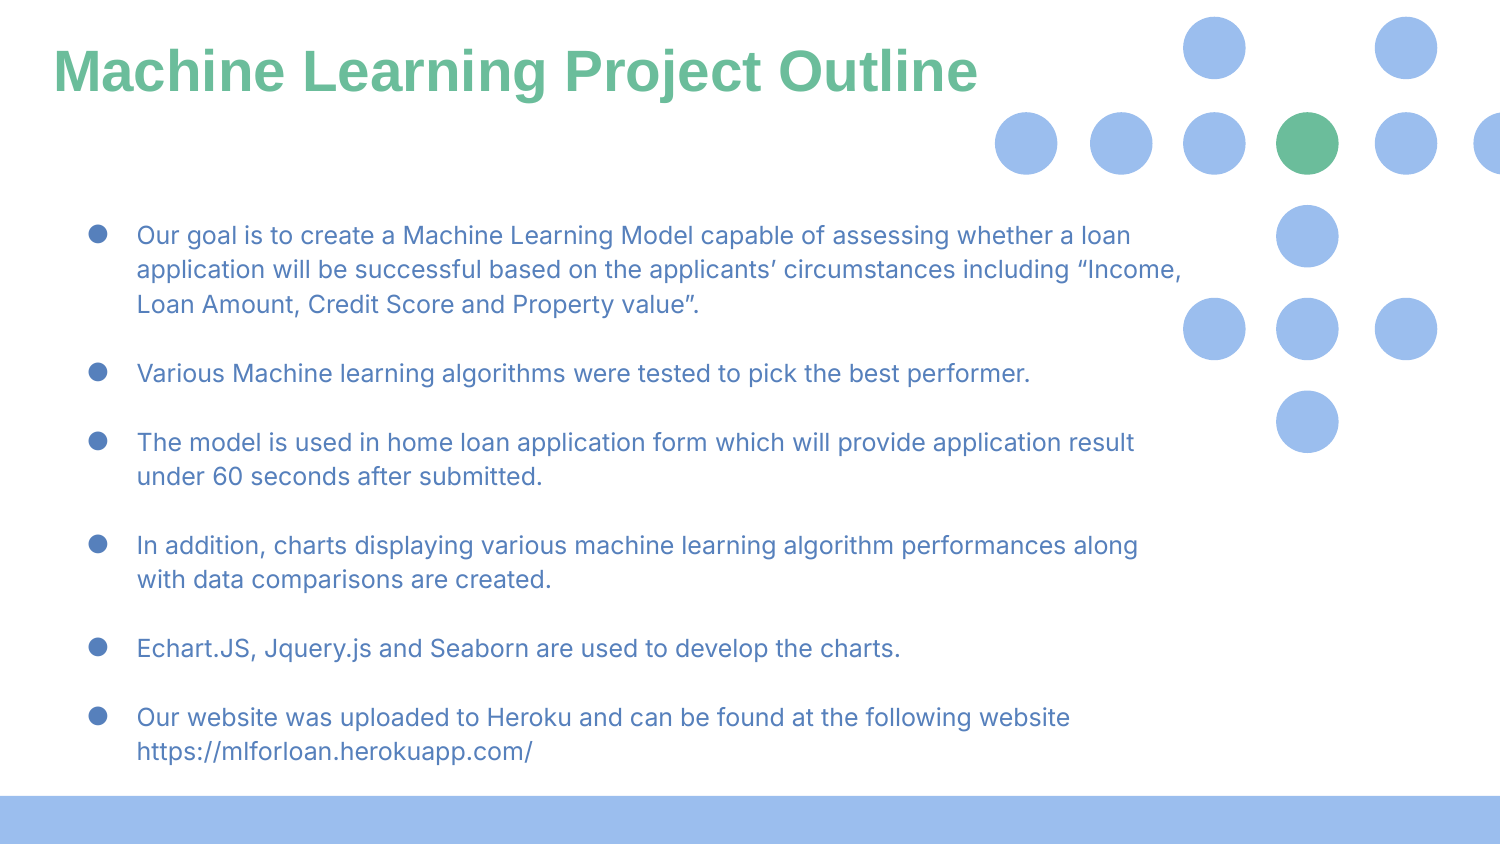

# Machine Learning Project Outline
Our goal is to create a Machine Learning Model capable of assessing whether a loan application will be successful based on the applicants’ circumstances including “Income, Loan Amount, Credit Score and Property value”.

Various Machine learning algorithms were tested to pick the best performer.

The model is used in home loan application form which will provide application result under 60 seconds after submitted.

In addition, charts displaying various machine learning algorithm performances along with data comparisons are created.

Echart.JS, Jquery.js and Seaborn are used to develop the charts.

Our website was uploaded to Heroku and can be found at the following website https://mlforloan.herokuapp.com/